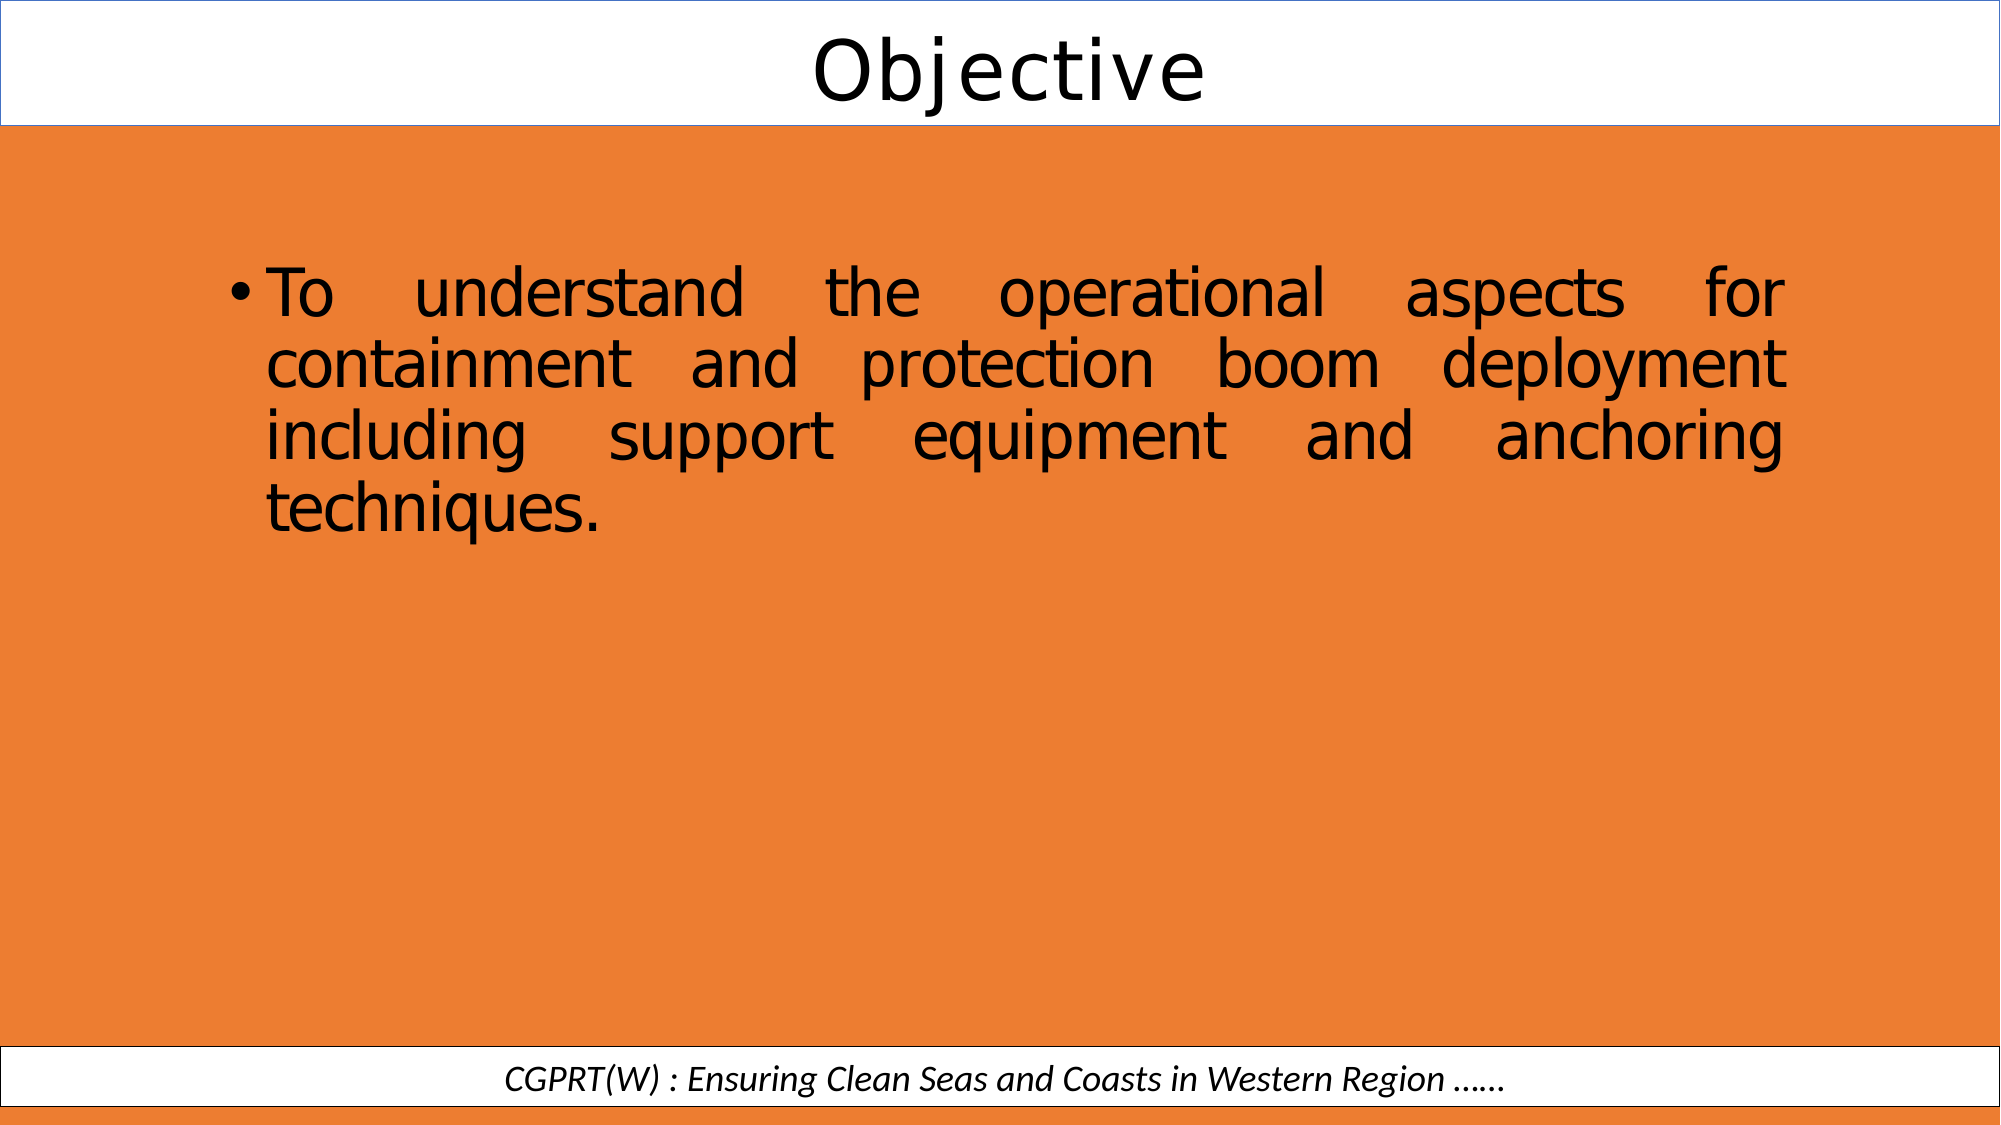

Objective
To understand the operational aspects for containment and protection boom deployment including support equipment and anchoring techniques.
 CGPRT(W) : Ensuring Clean Seas and Coasts in Western Region ……